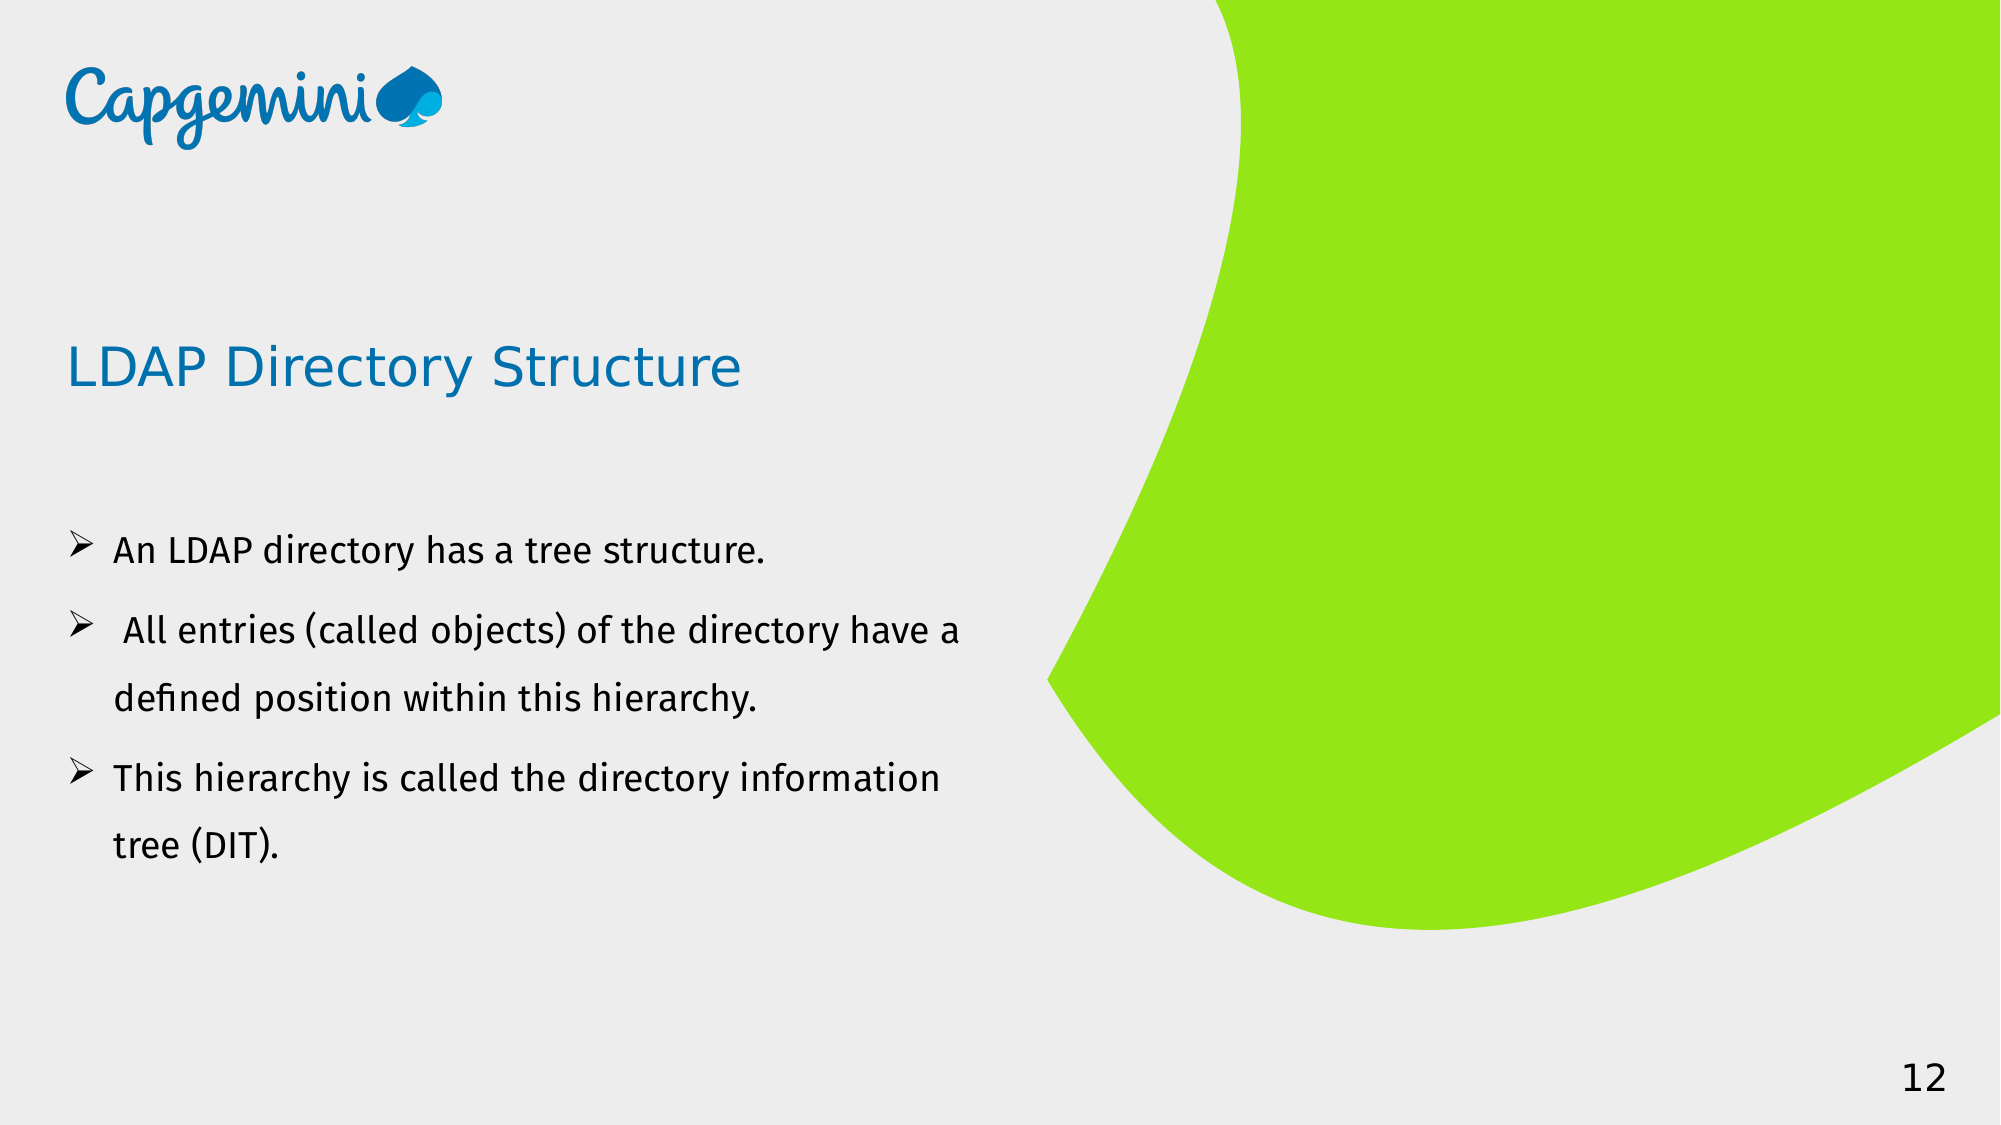

LDAP Directory Structure
An LDAP directory has a tree structure.
 All entries (called objects) of the directory have a defined position within this hierarchy.
This hierarchy is called the directory information tree (DIT).
12